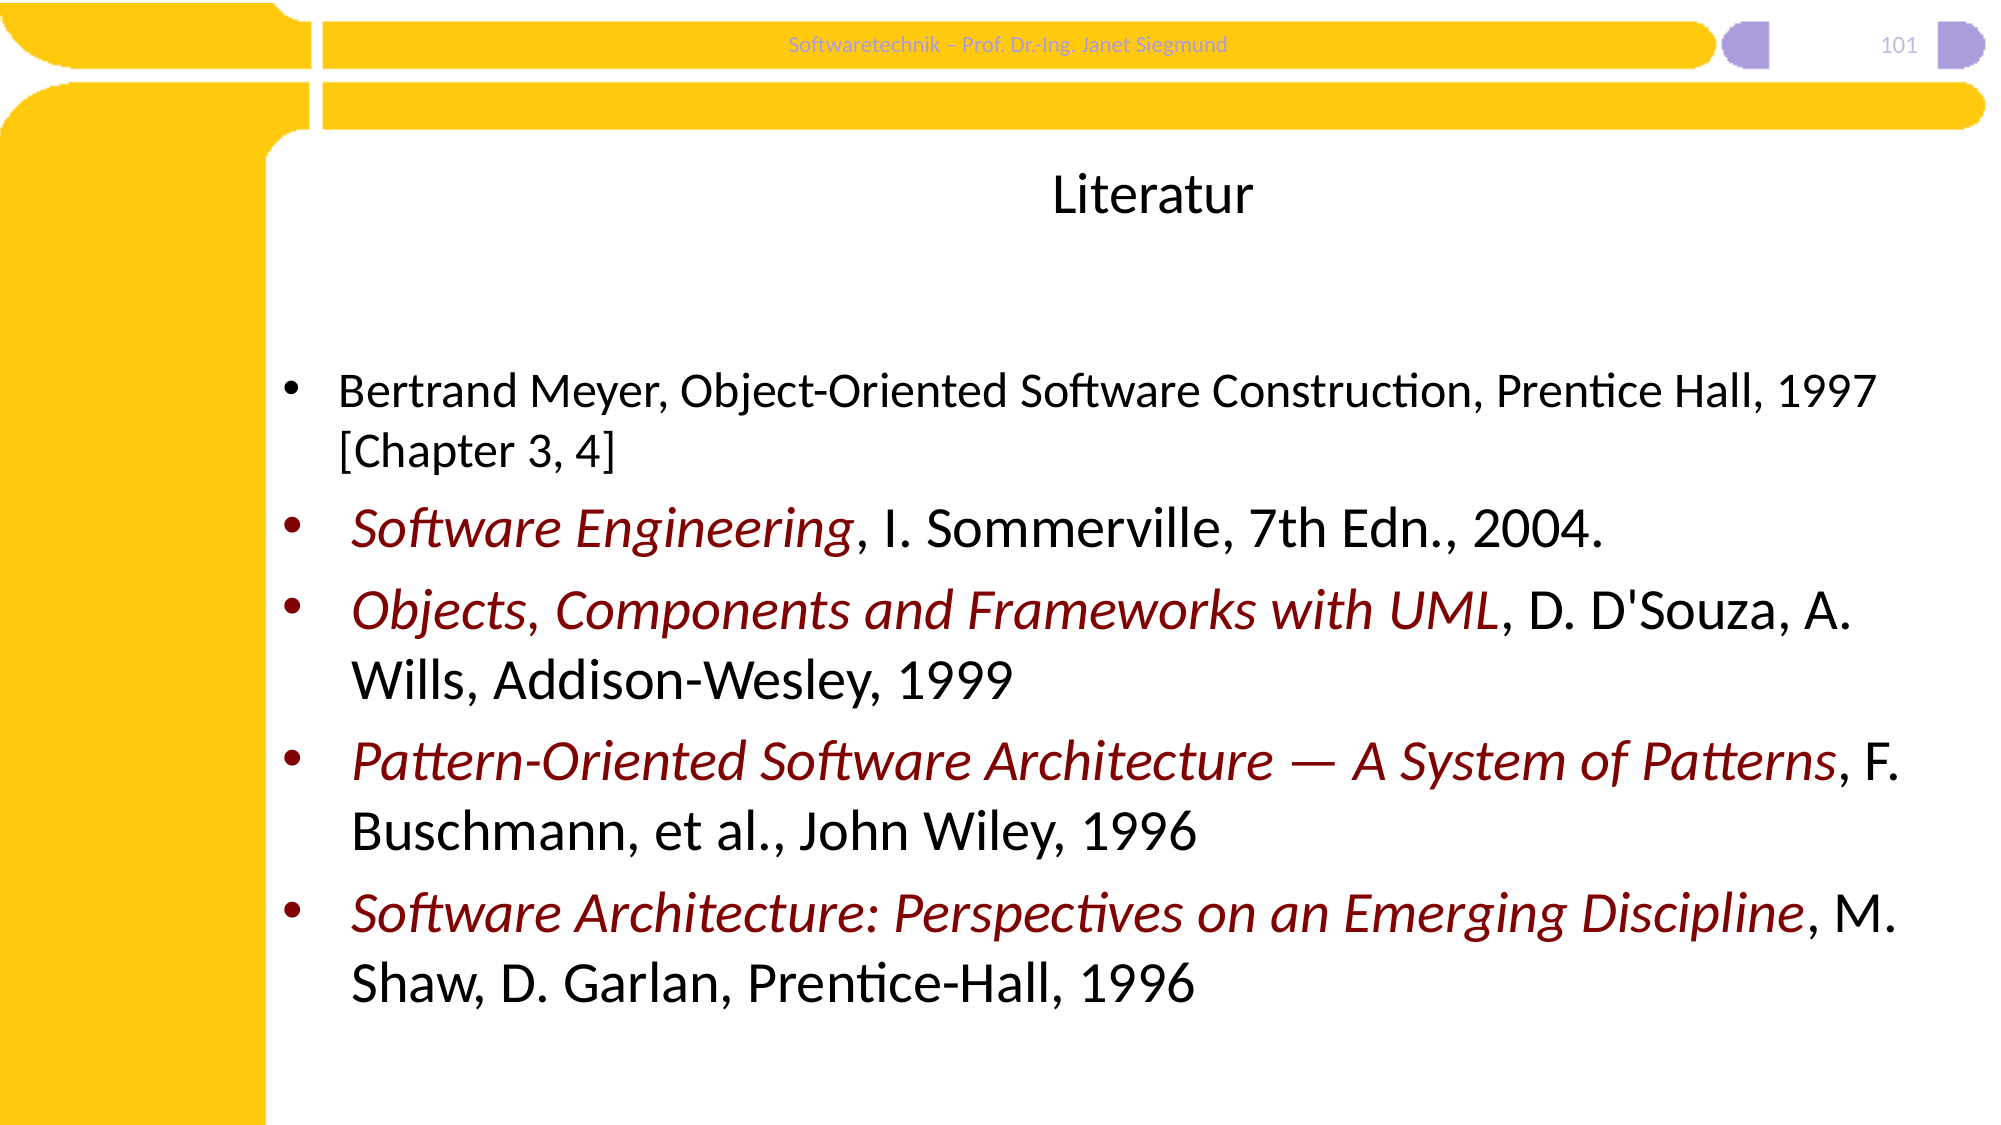

101
# Literatur
Bertrand Meyer, Object-Oriented Software Construction, Prentice Hall, 1997 [Chapter 3, 4]
Software Engineering, I. Sommerville, 7th Edn., 2004.
Objects, Components and Frameworks with UML, D. D'Souza, A. Wills, Addison-Wesley, 1999
Pattern-Oriented Software Architecture — A System of Patterns, F. Buschmann, et al., John Wiley, 1996
Software Architecture: Perspectives on an Emerging Discipline, M. Shaw, D. Garlan, Prentice-Hall, 1996